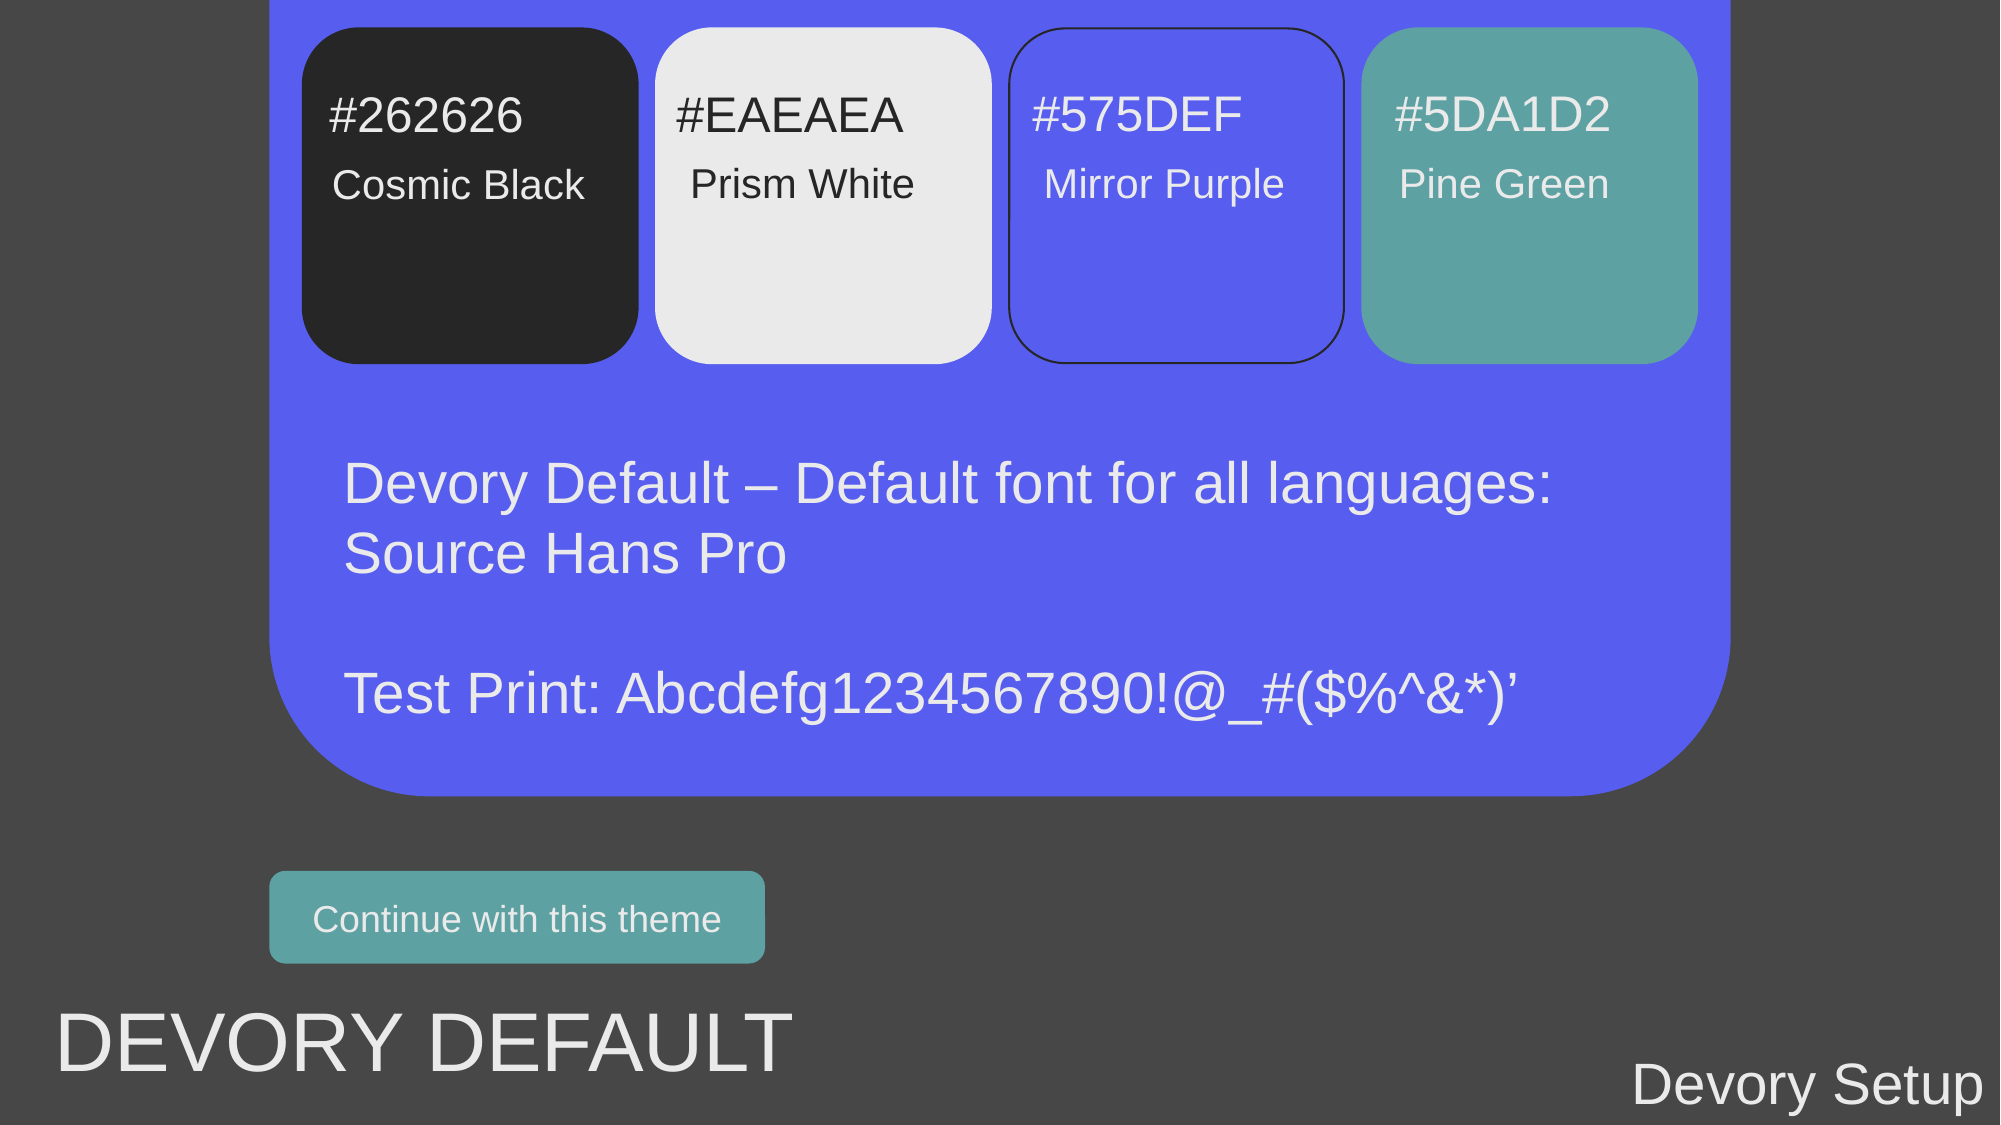

#262626
Cosmic Black

#EAEAEA
Prism White

#575DEF
Mirror Purple

#5DA1D2
Pine Green
Devory Default – Default font for all languages:
Source Hans Pro

Test Print: Abcdefg1234567890!@_#($%^&*)’
Continue with this theme
DEVORY DEFAULT
Devory Setup